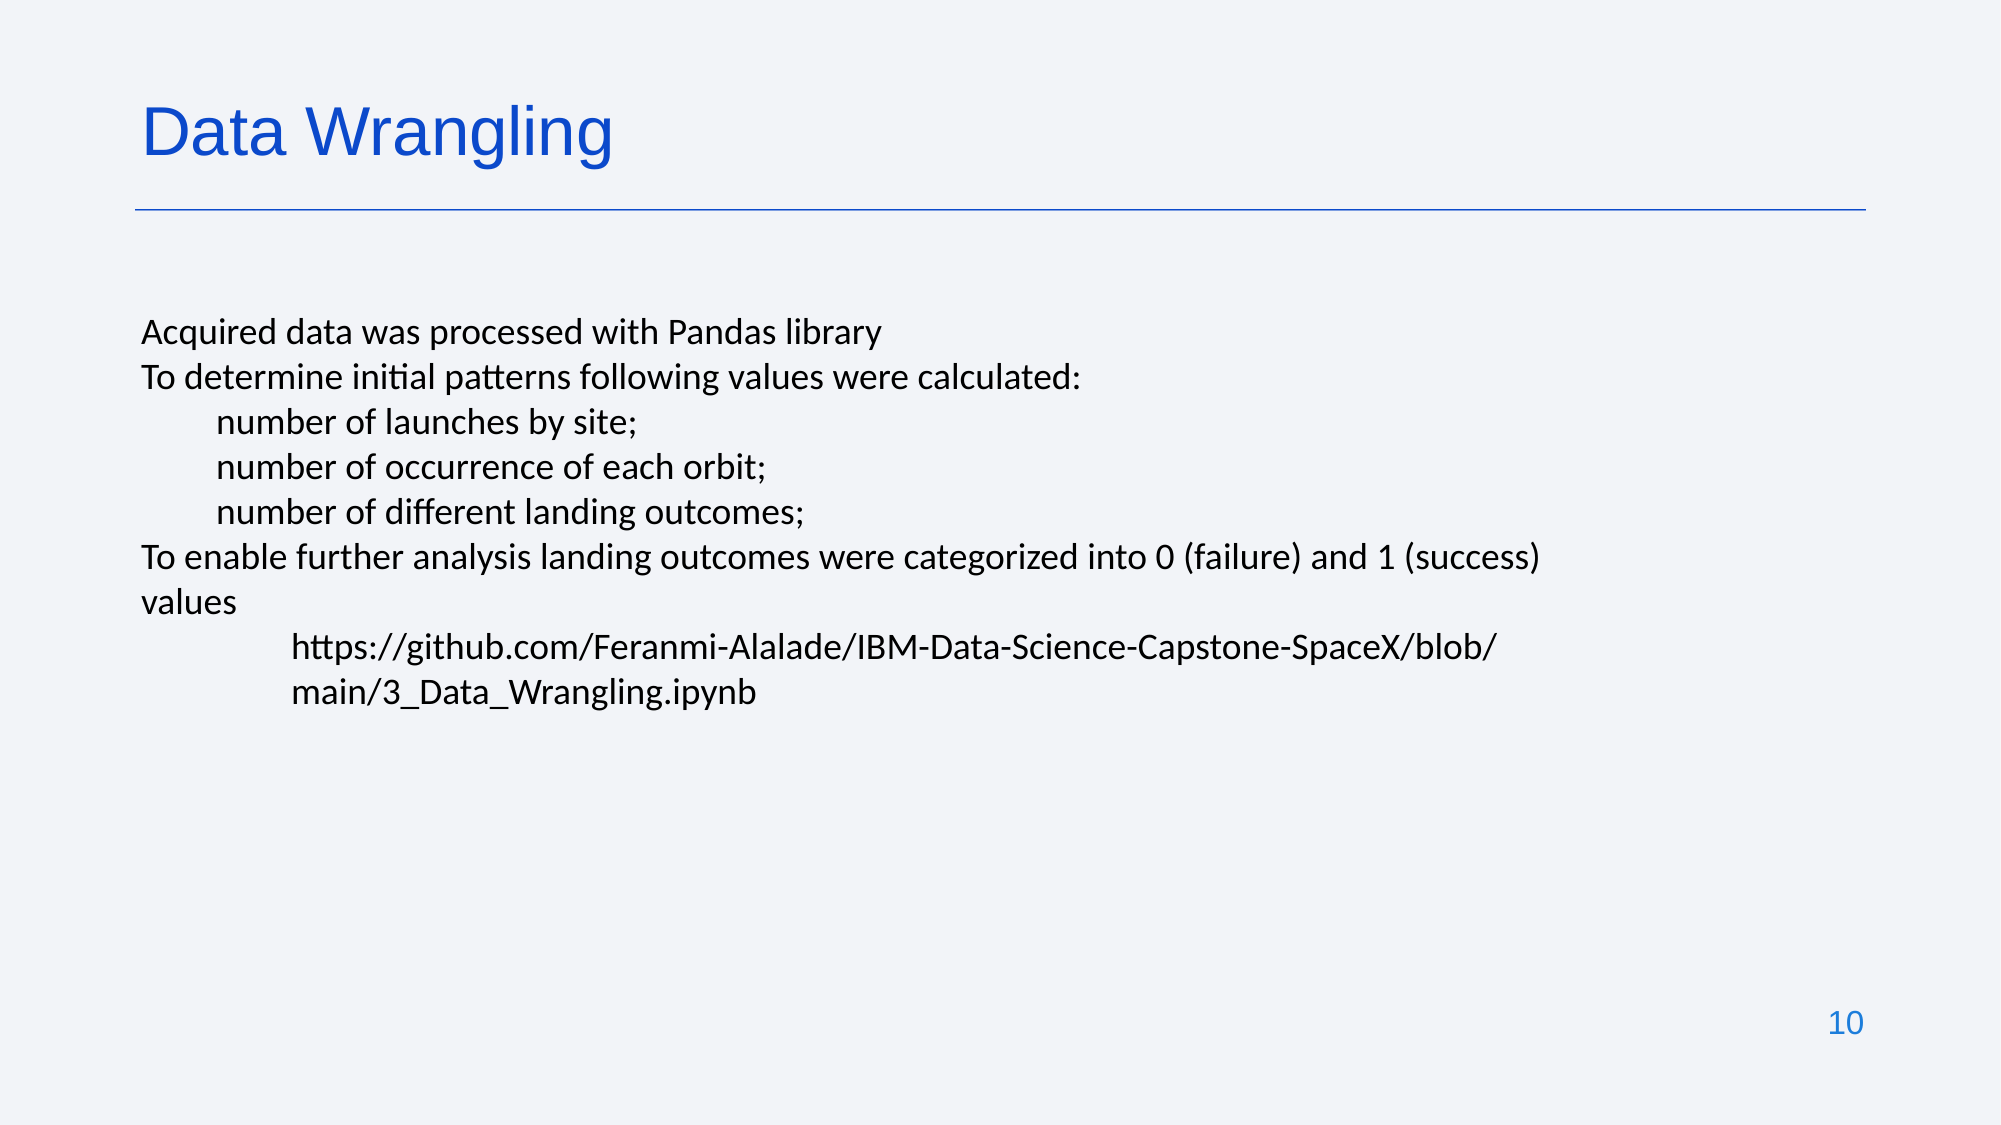

Data Wrangling
Acquired data was processed with Pandas library
To determine initial patterns following values were calculated:
number of launches by site;
number of occurrence of each orbit;
number of different landing outcomes;
To enable further analysis landing outcomes were categorized into 0 (failure) and 1 (success) values
https://github.com/Feranmi-Alalade/IBM-Data-Science-Capstone-SpaceX/blob/main/3_Data_Wrangling.ipynb
10